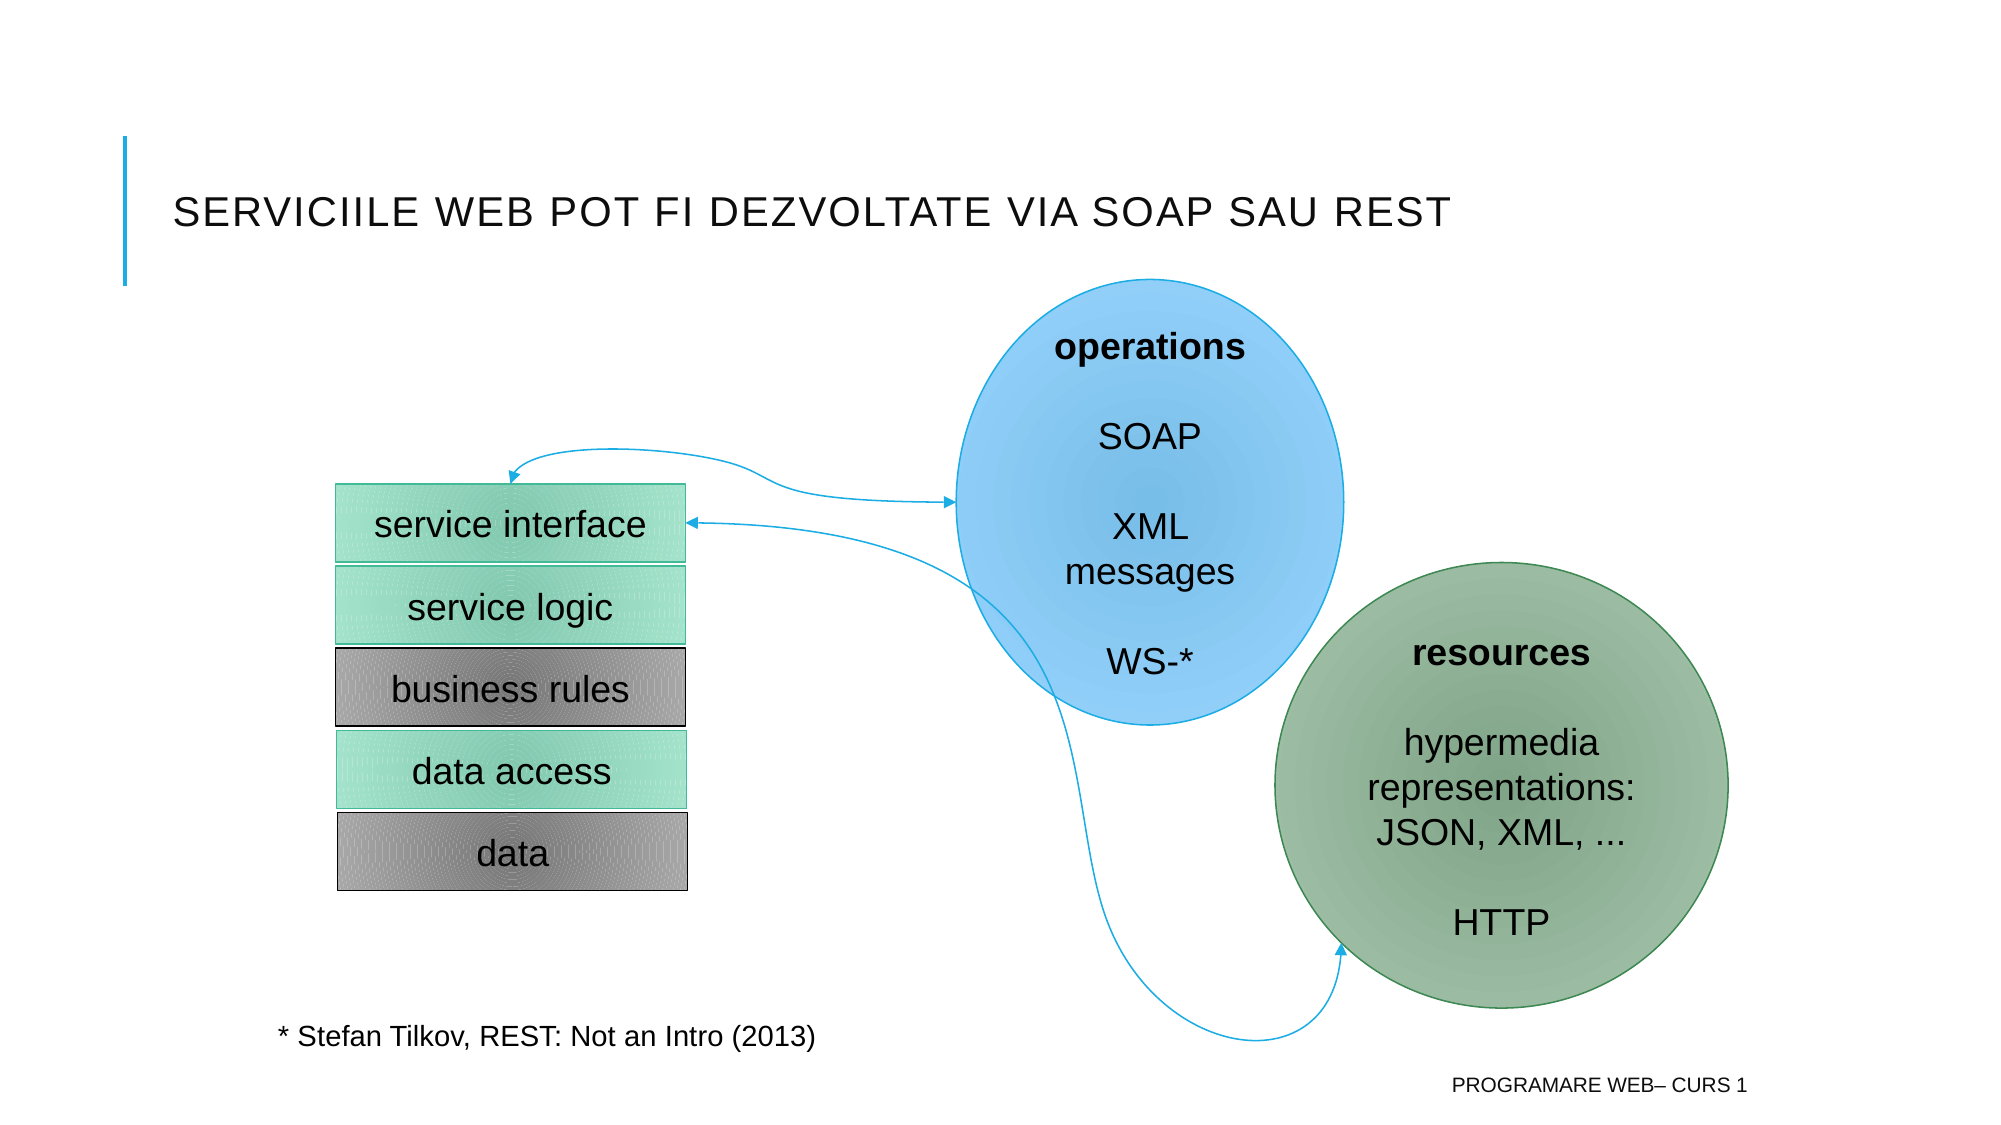

# Serviciile Web pot fi dezvoltate via SOAP sau REST
operations

SOAP

XML messages

WS-*
service interface
resources

hypermedia representations: JSON, XML, ...

HTTP
service logic
business rules
data access
data
* Stefan Tilkov, REST: Not an Intro (2013)

25.02.2010
Programare Web– Curs 1
43